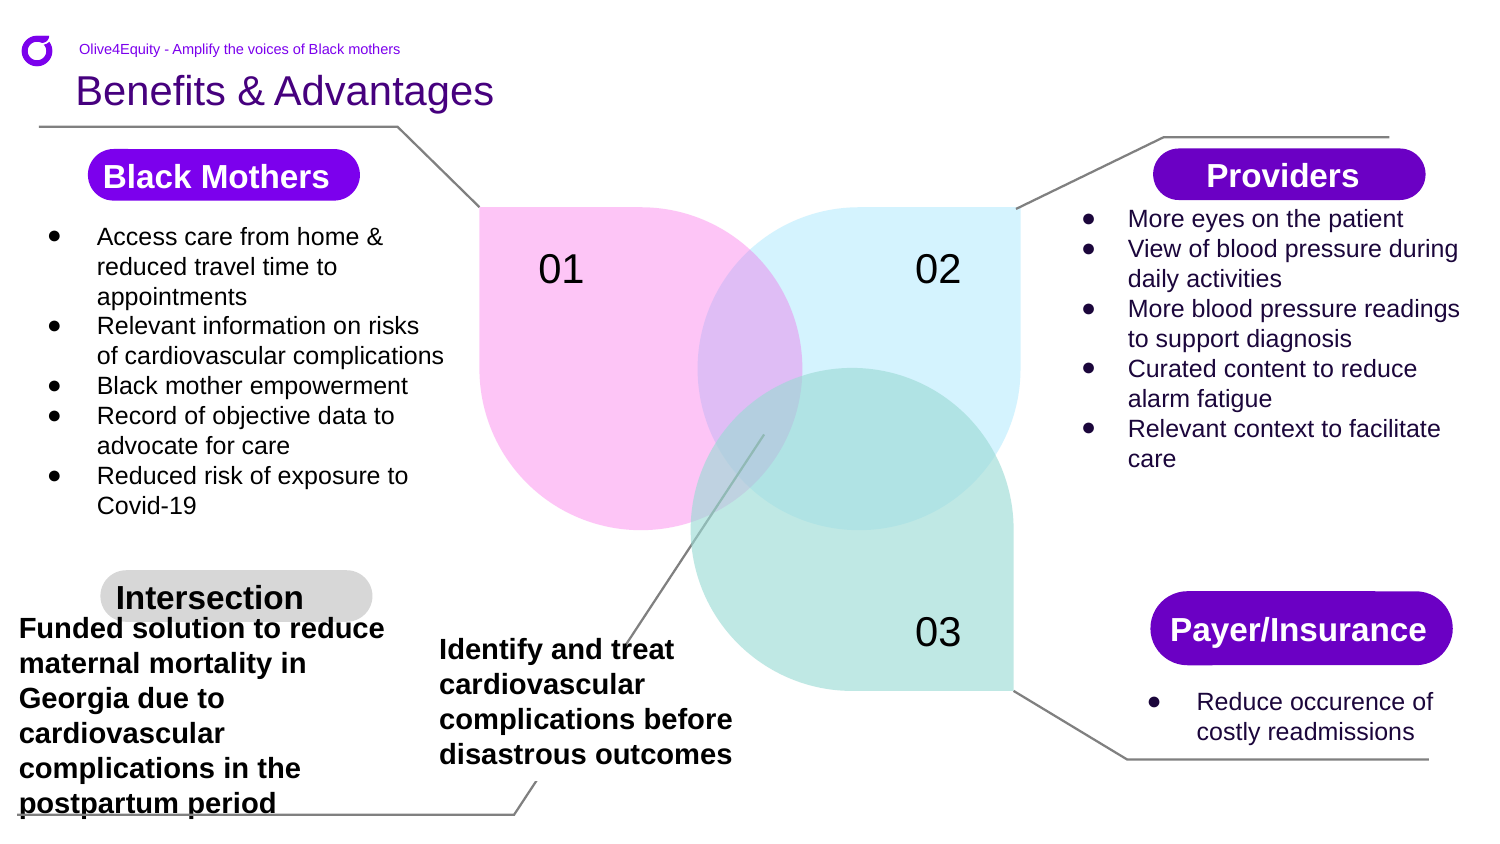

Olive4Equity - Amplify the voices of Black mothers

# Benefits & Advantages

Providers
More eyes on the patient
View of blood pressure during daily activities
More blood pressure readings to support diagnosis
Curated content to reduce alarm fatigue
Relevant context to facilitate care

Black Mothers
Access care from home & reduced travel time to appointments
Relevant information on risks of cardiovascular complications
Black mother empowerment
Record of objective data to advocate for care
Reduced risk of exposure to Covid-19

01
02

Intersection
Funded solution to reduce maternal mortality in Georgia due to cardiovascular complications in the postpartum period

Payer/Insurance
Reduce occurence of costly readmissions
03
Identify and treat cardiovascular complications before disastrous outcomes